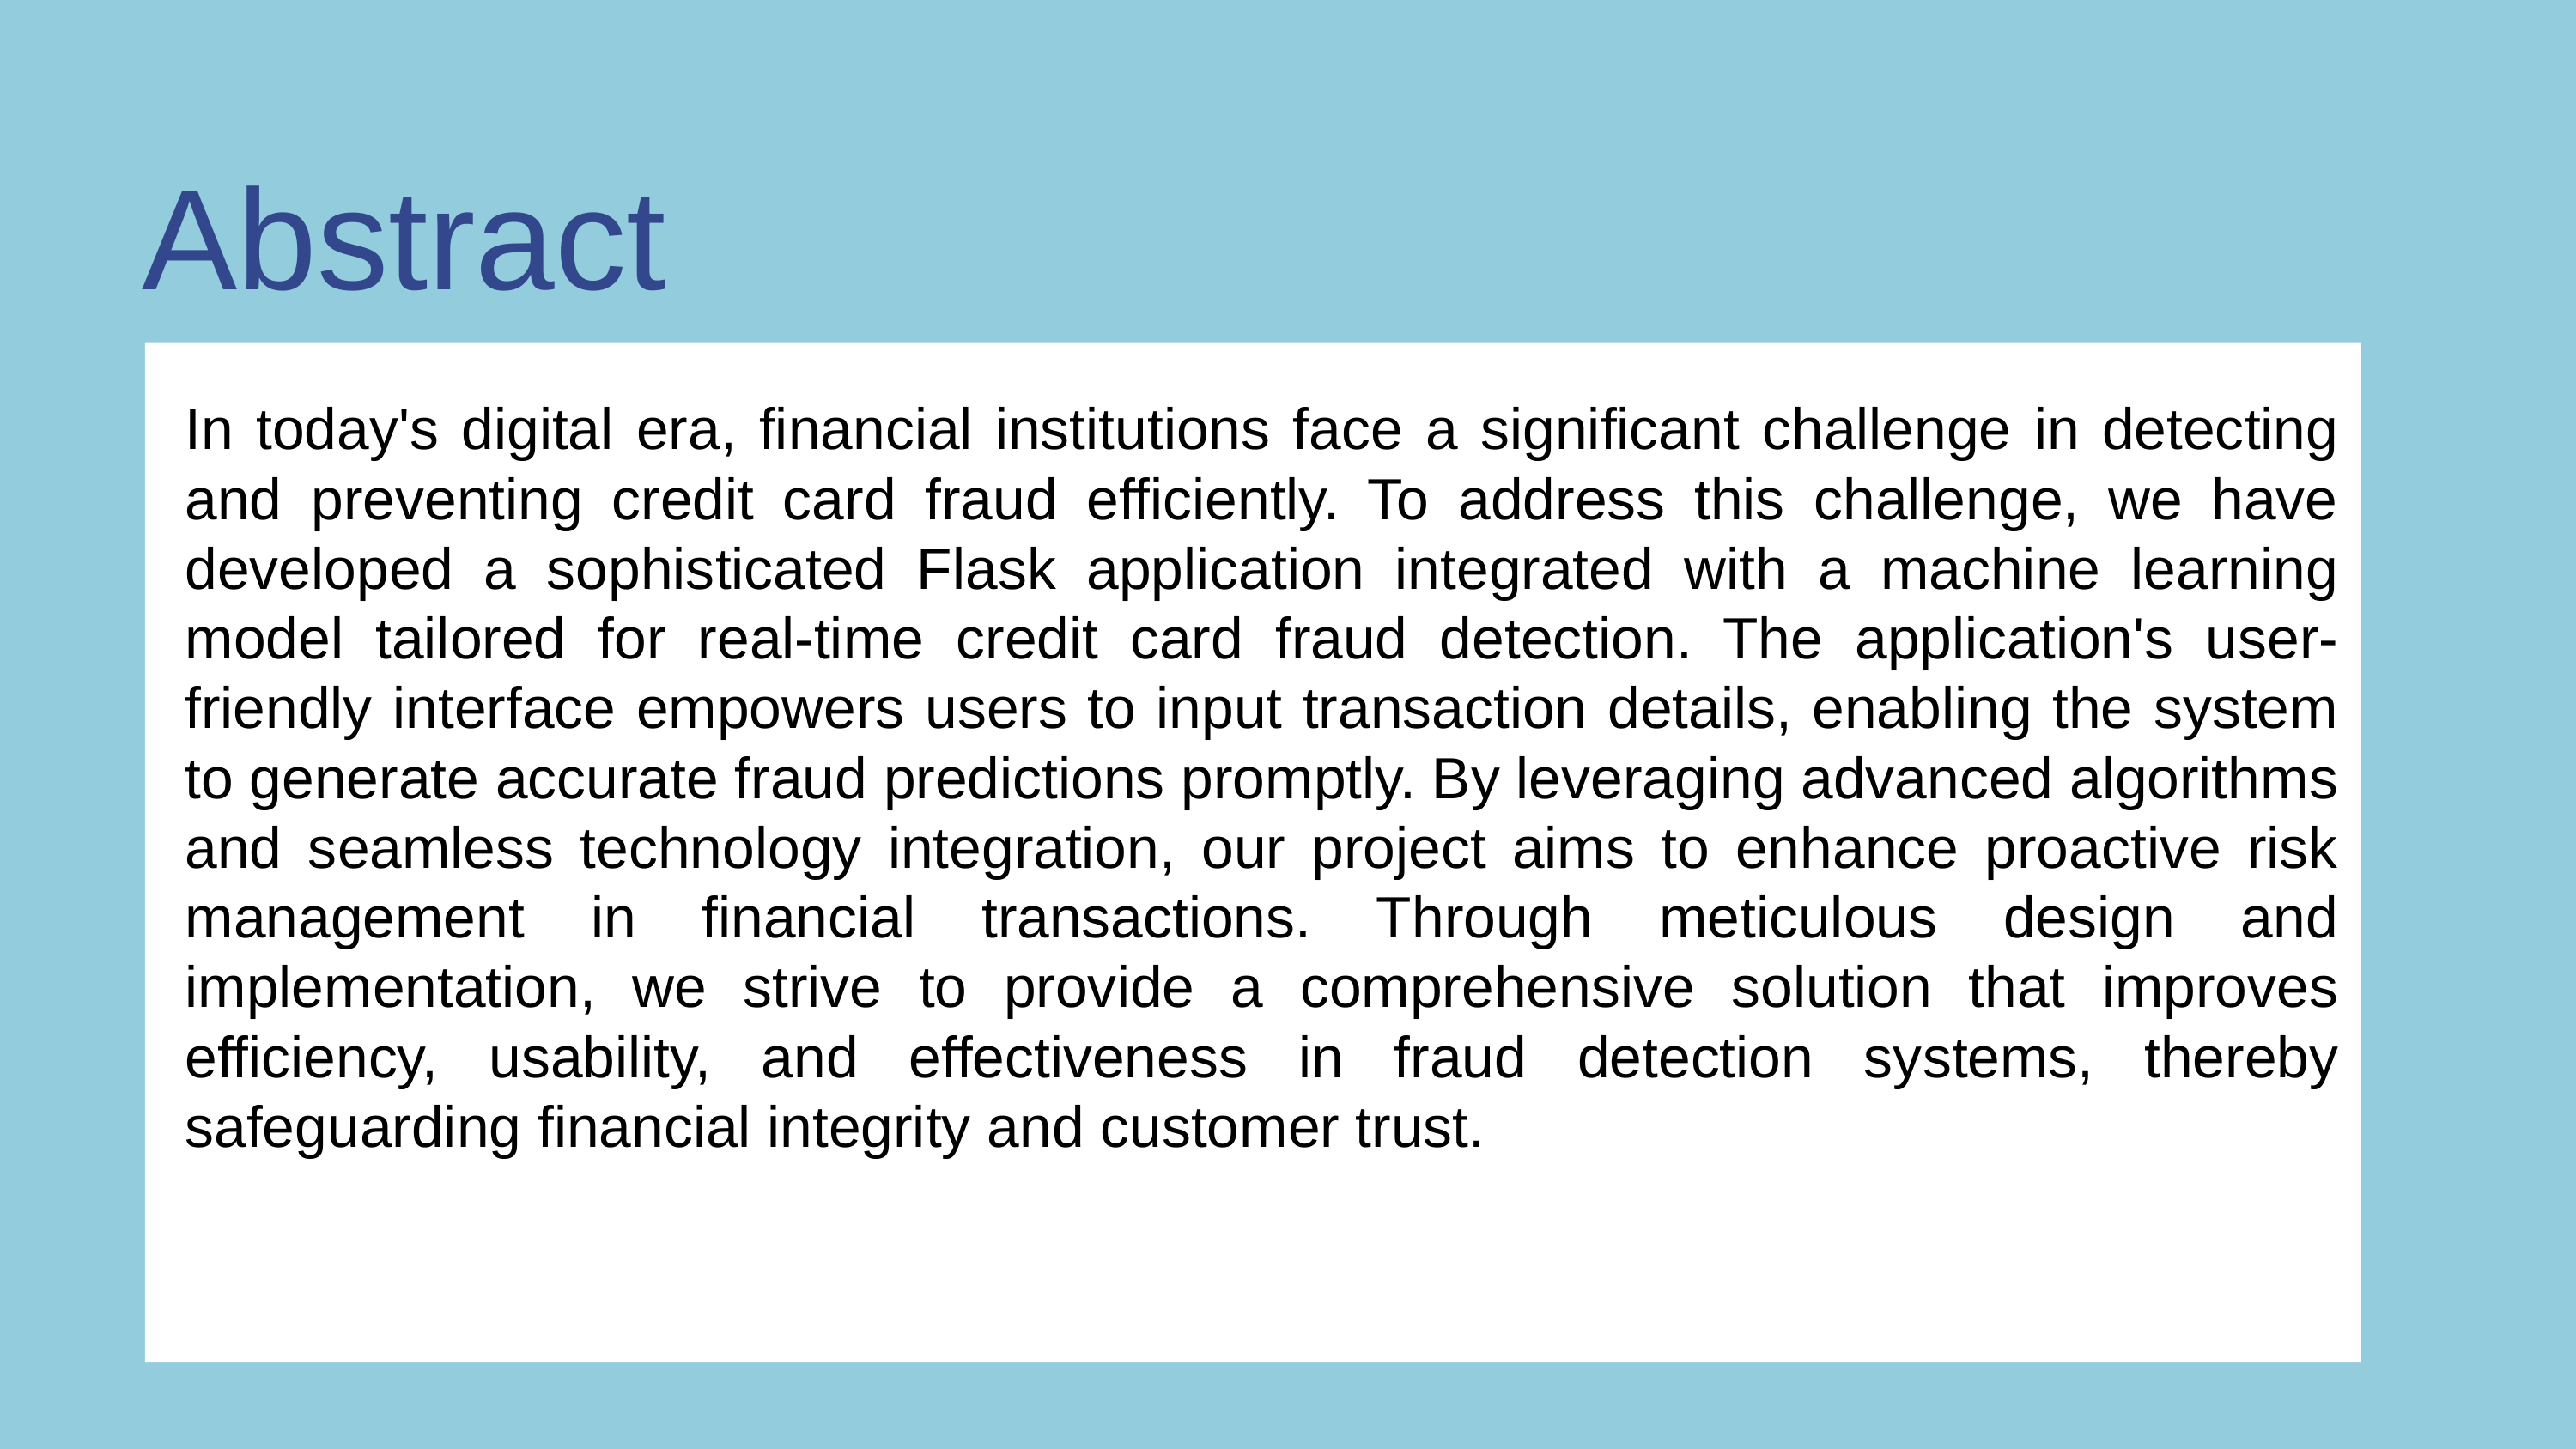

Abstract

In today's digital era, financial institutions face a significant challenge in detecting and preventing credit card fraud efficiently. To address this challenge, we have developed a sophisticated Flask application integrated with a machine learning model tailored for real-time credit card fraud detection. The application's user-friendly interface empowers users to input transaction details, enabling the system to generate accurate fraud predictions promptly. By leveraging advanced algorithms and seamless technology integration, our project aims to enhance proactive risk management in financial transactions. Through meticulous design and implementation, we strive to provide a comprehensive solution that improves efficiency, usability, and effectiveness in fraud detection systems, thereby safeguarding financial integrity and customer trust.